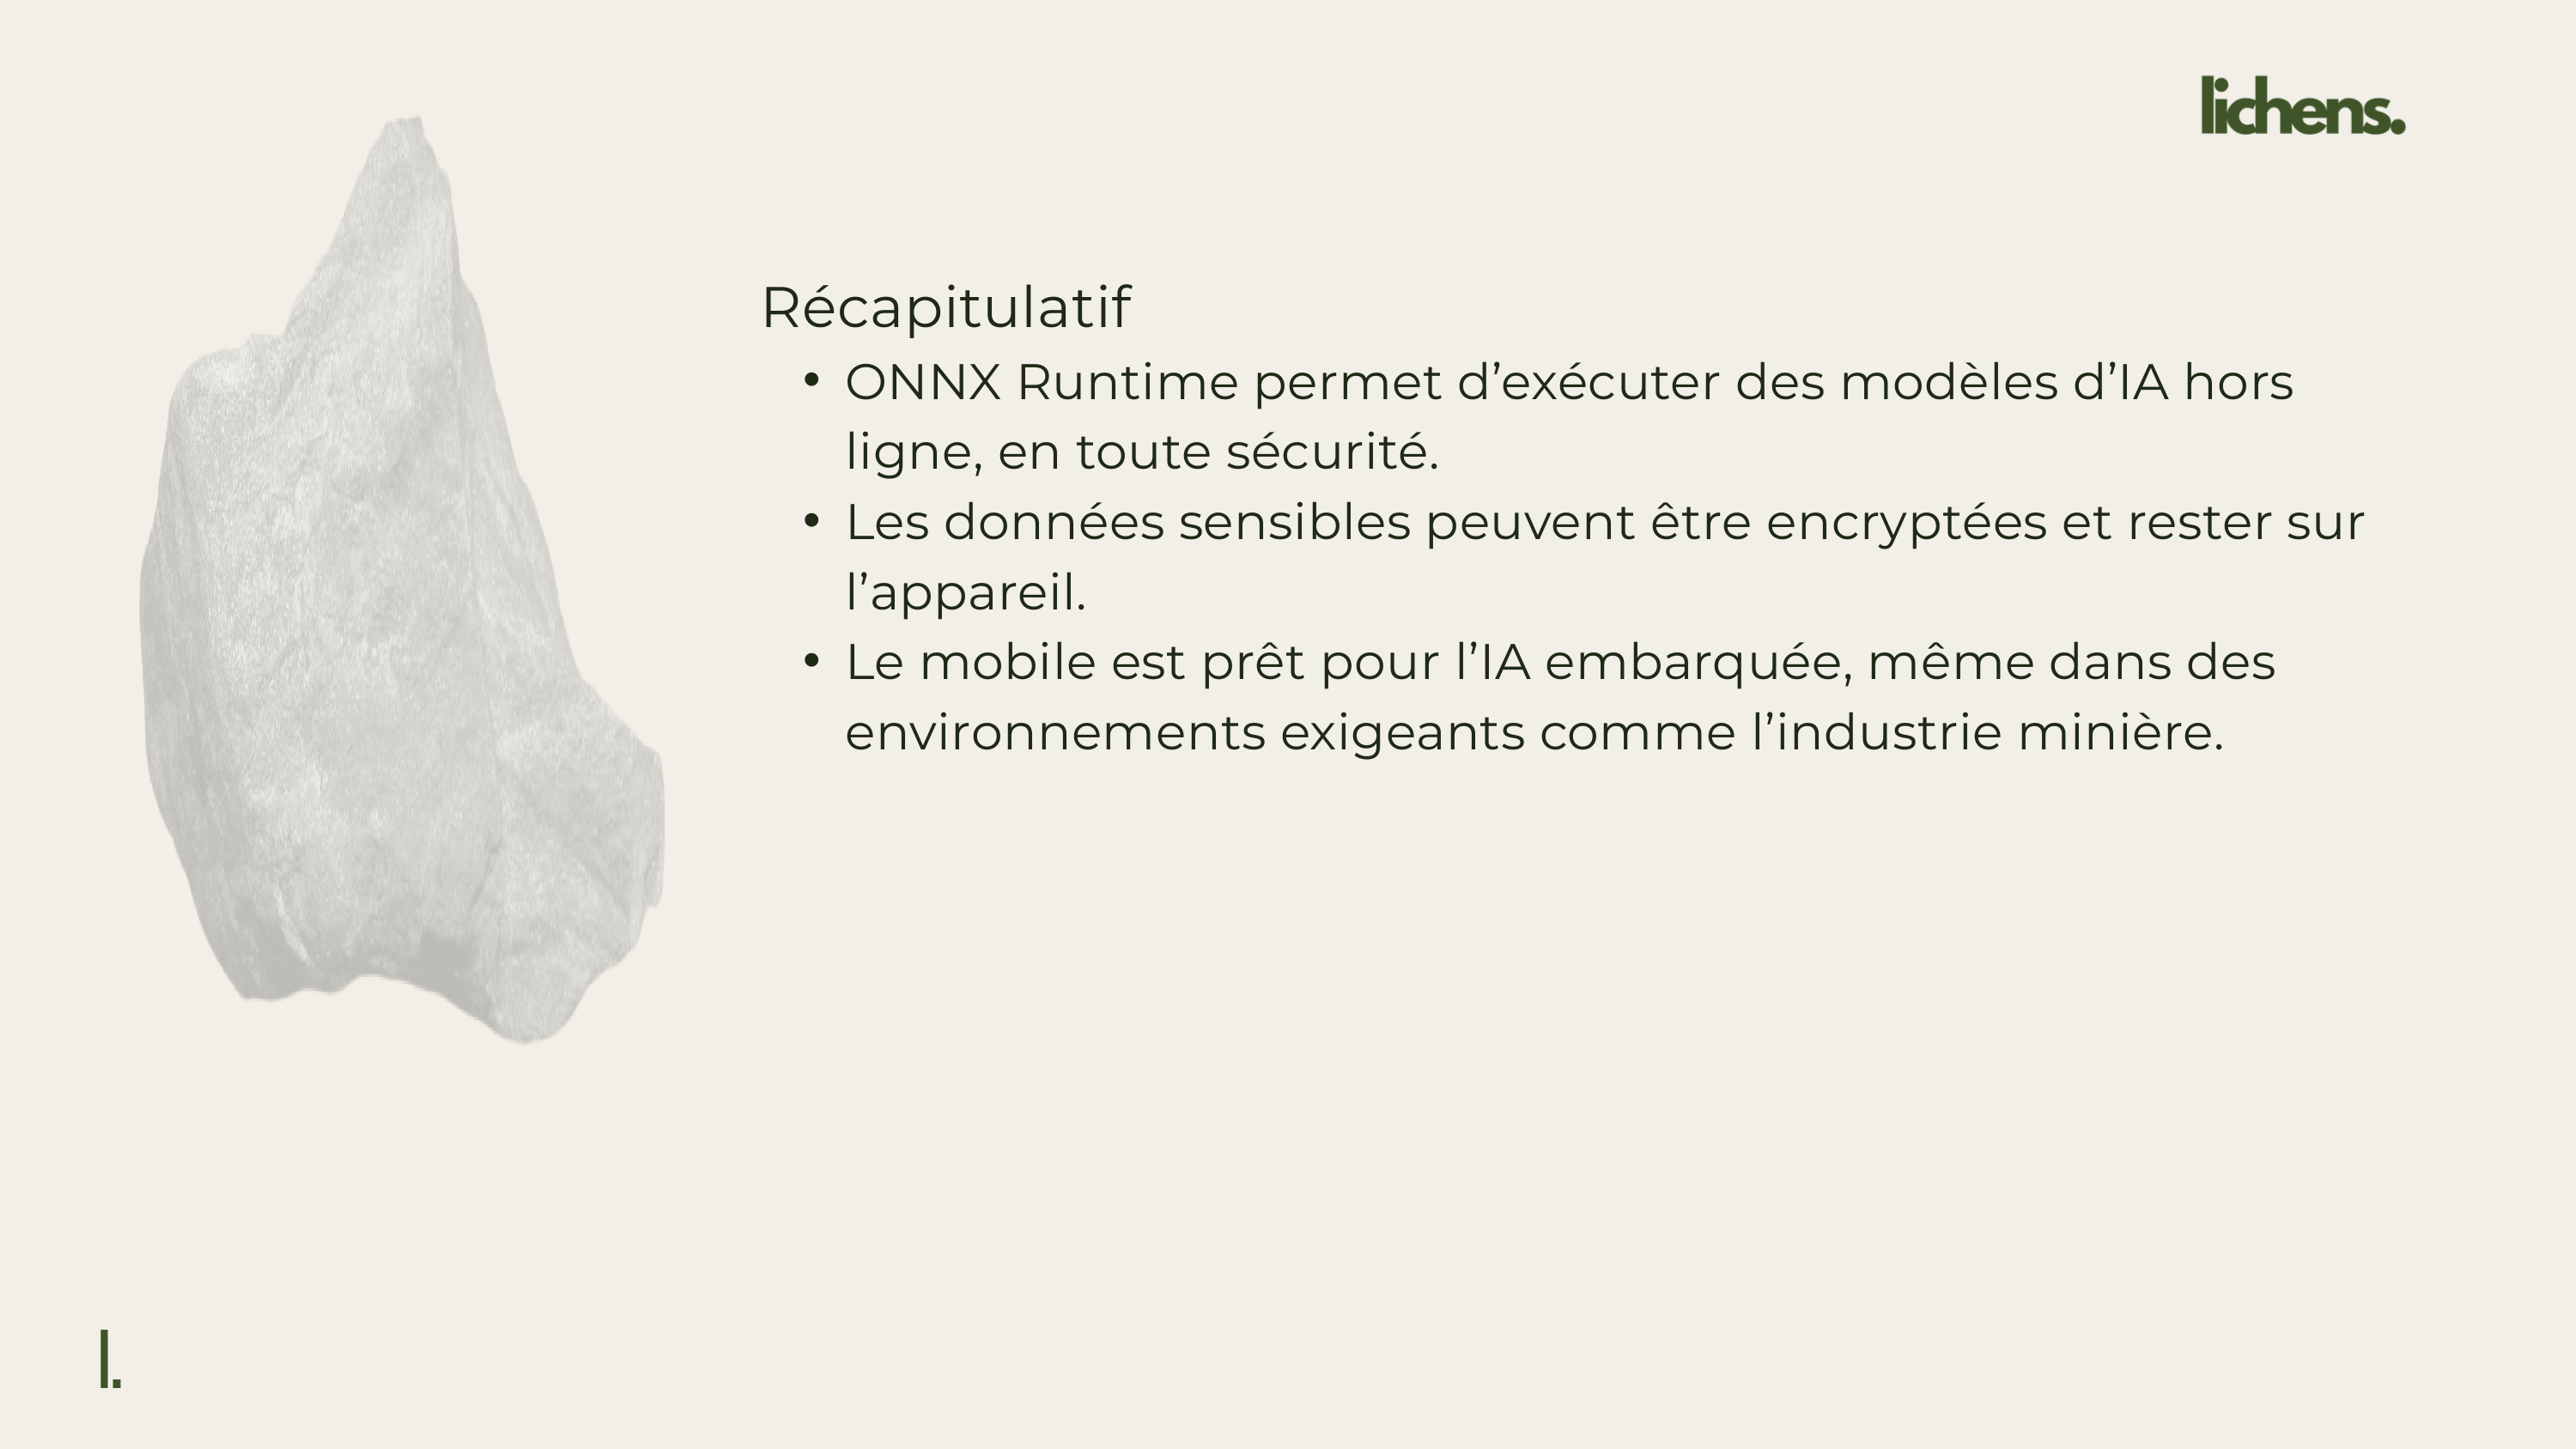

Récapitulatif
ONNX Runtime permet d’exécuter des modèles d’IA hors ligne, en toute sécurité.
Les données sensibles peuvent être encryptées et rester sur l’appareil.
Le mobile est prêt pour l’IA embarquée, même dans des environnements exigeants comme l’industrie minière.

l.